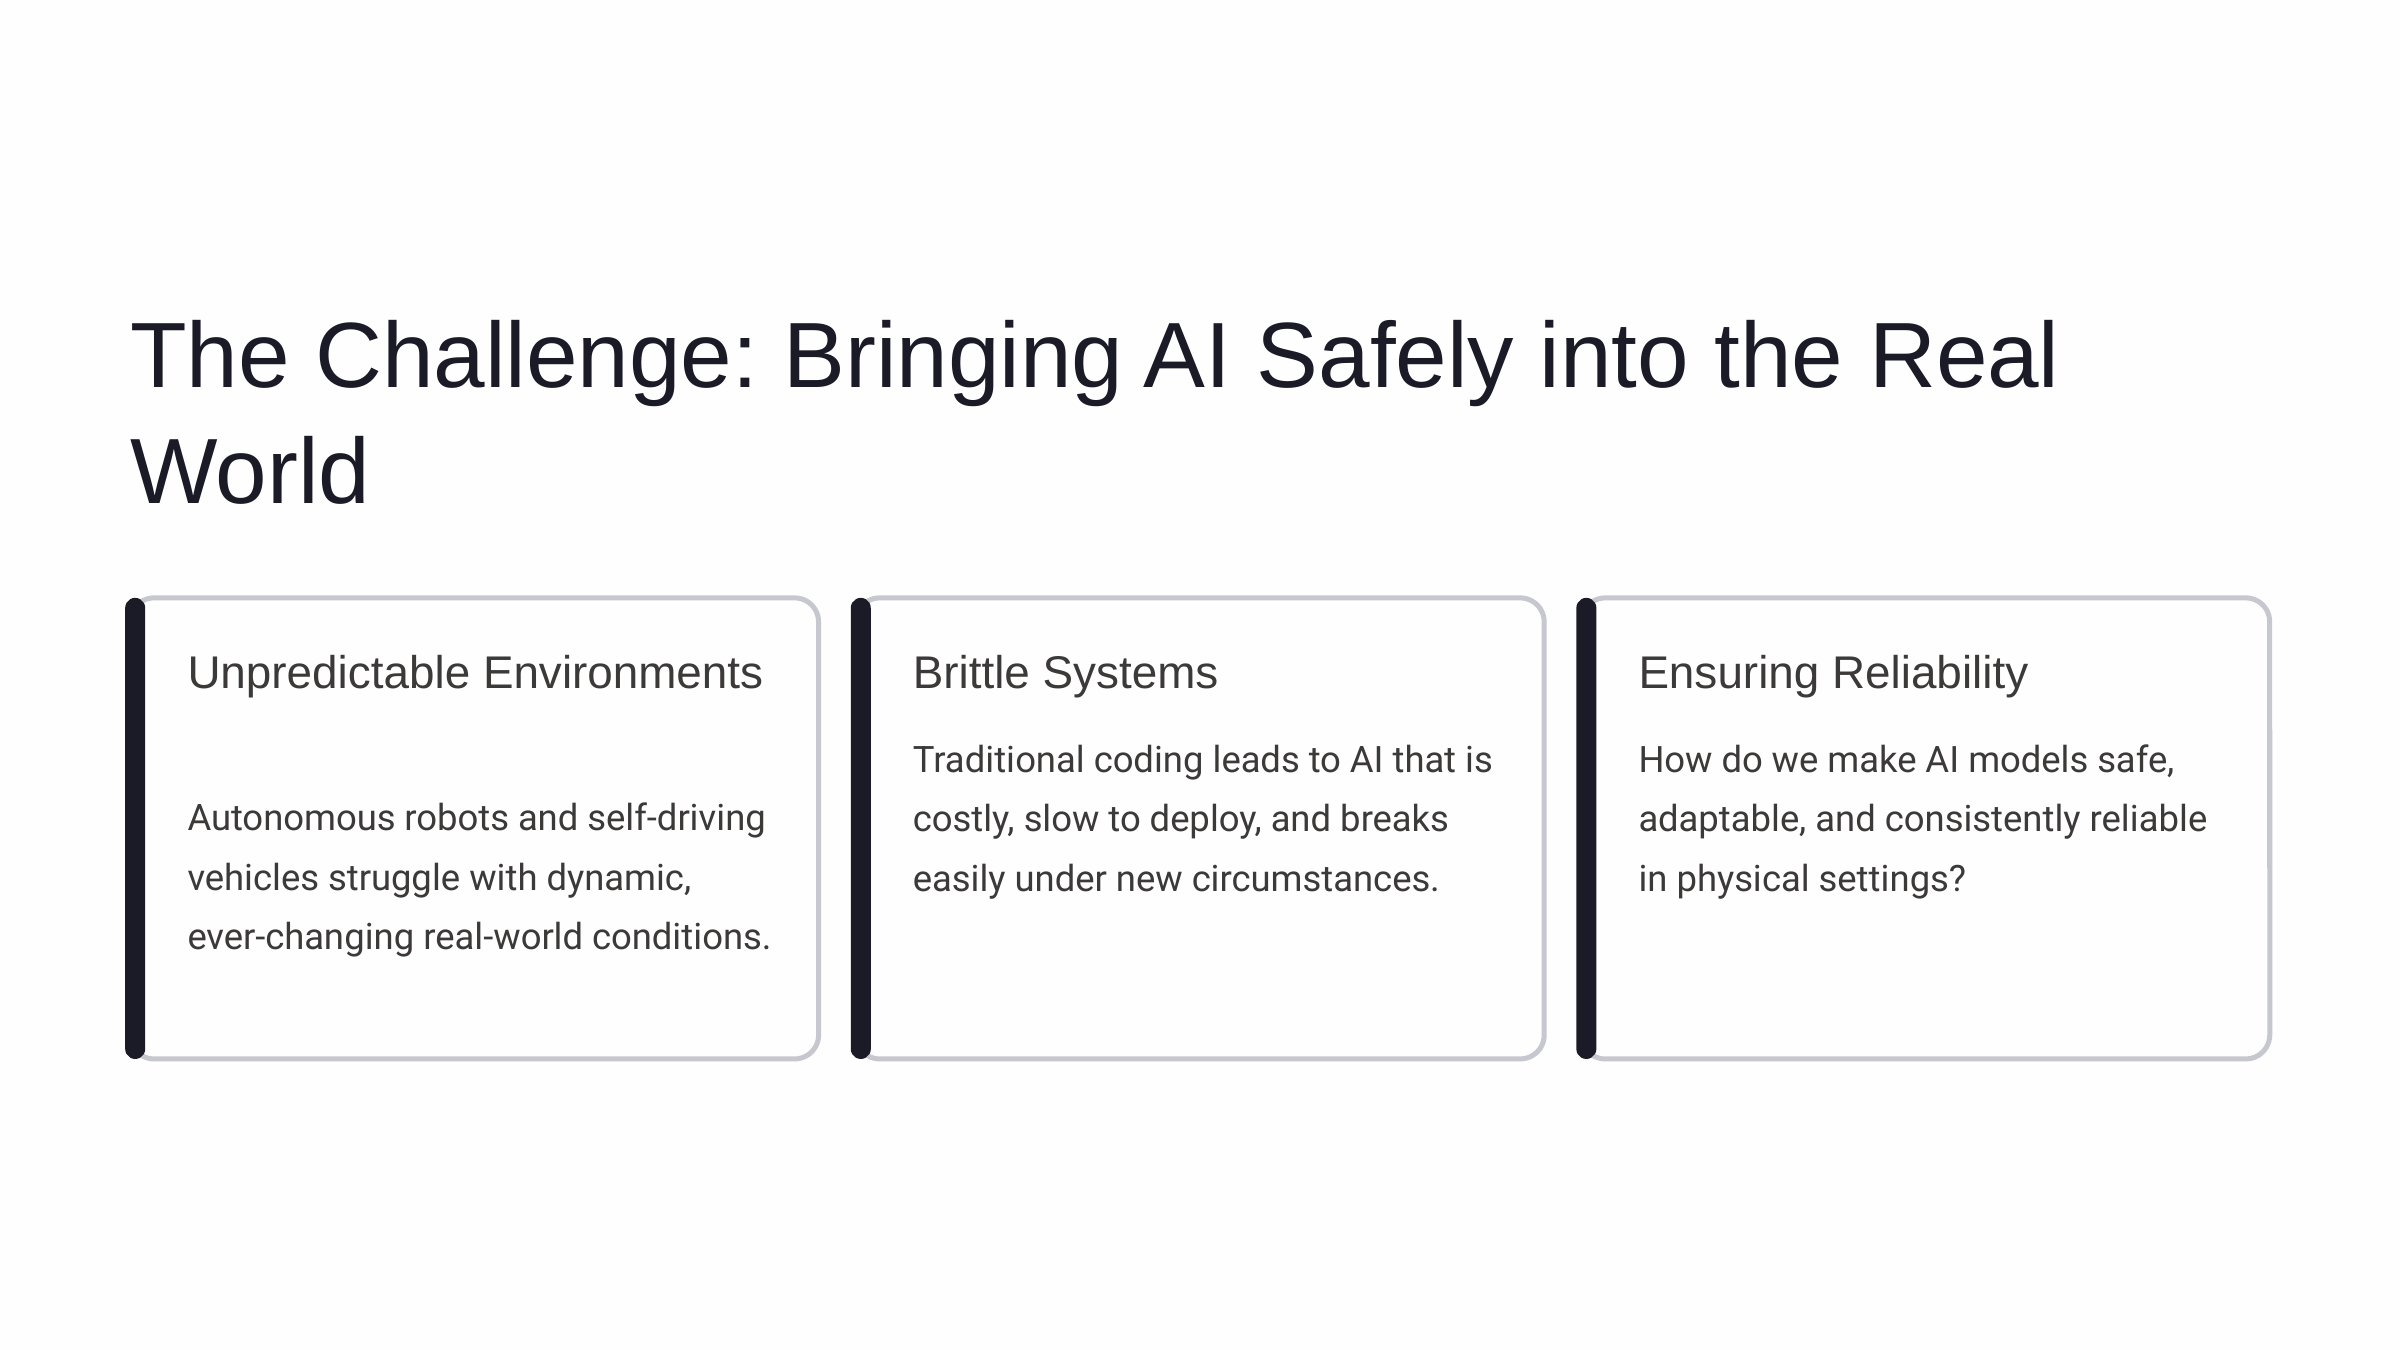

The Challenge: Bringing AI Safely into the Real World

Unpredictable Environments
Brittle Systems
Ensuring Reliability
Traditional coding leads to AI that is costly, slow to deploy, and breaks easily under new circumstances.
How do we make AI models safe, adaptable, and consistently reliable in physical settings?
Autonomous robots and self-driving vehicles struggle with dynamic, ever-changing real-world conditions.